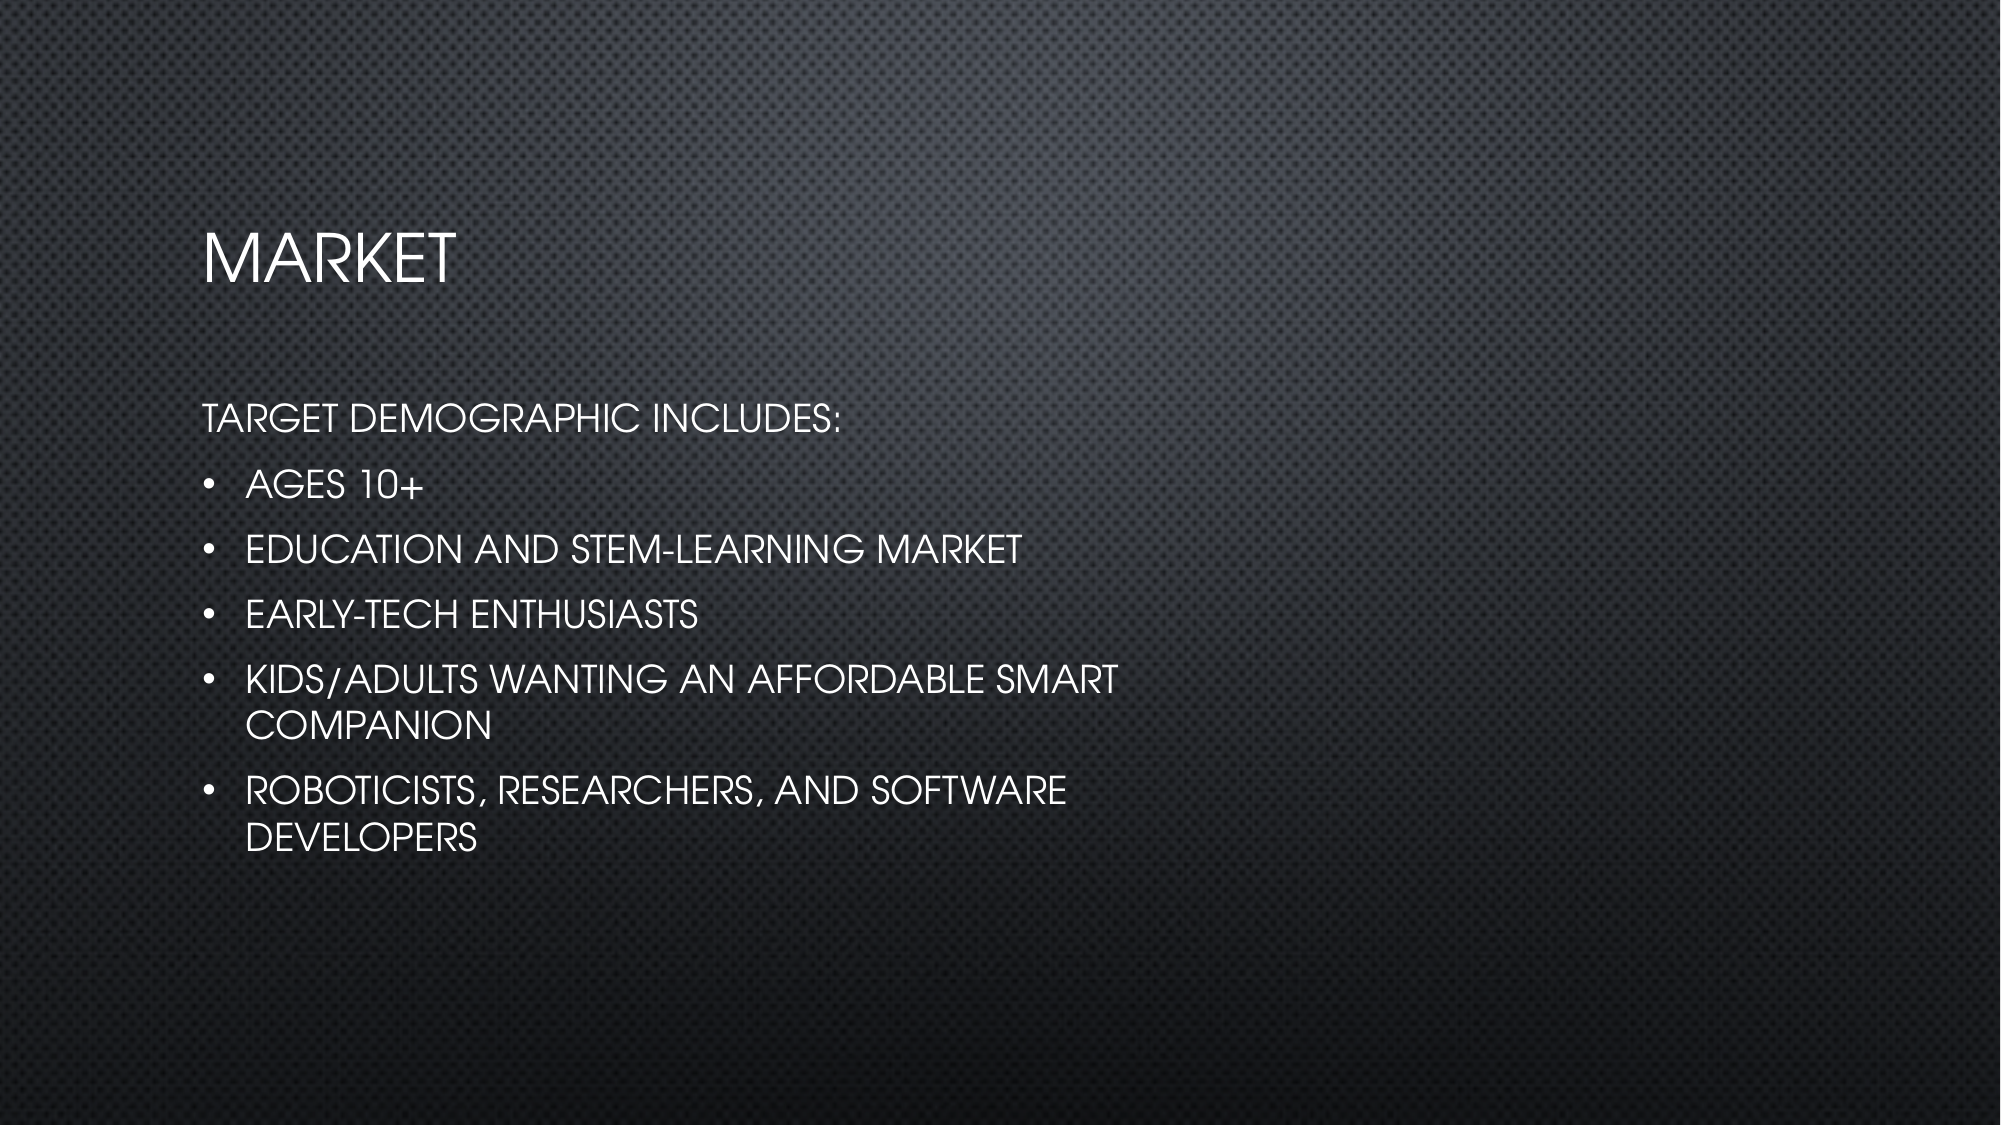

# Market
Target demographic includes:
Ages 10+
Education and STEM-learning market
Early-tech enthusiasts
Kids/adults wanting an affordable smart companion
Roboticists, researchers, and software developers